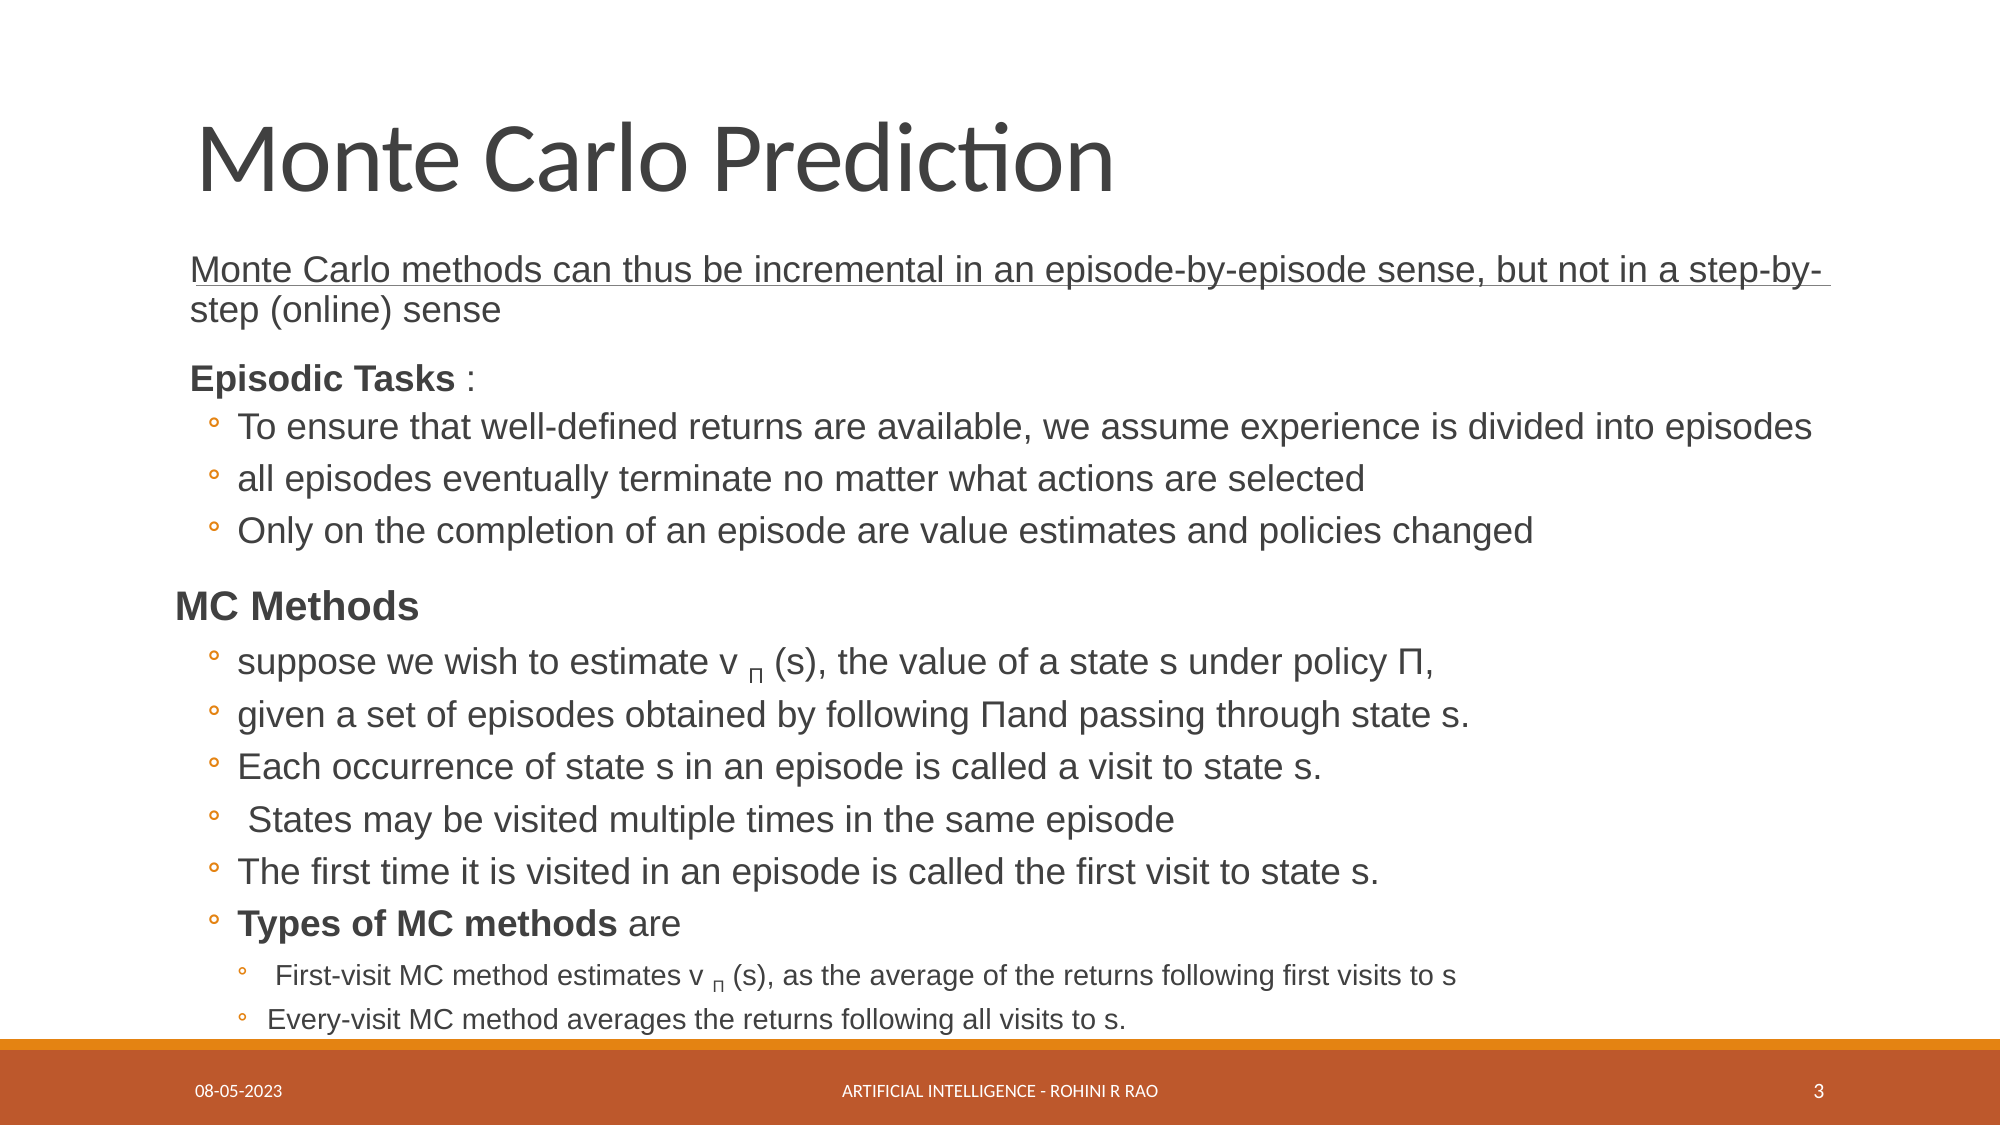

# Monte Carlo Prediction
Monte Carlo methods can thus be incremental in an episode-by-episode sense, but not in a step-by-step (online) sense
Episodic Tasks :
To ensure that well-defined returns are available, we assume experience is divided into episodes
all episodes eventually terminate no matter what actions are selected
Only on the completion of an episode are value estimates and policies changed
MC Methods
suppose we wish to estimate v Π (s), the value of a state s under policy Π,
given a set of episodes obtained by following Πand passing through state s.
Each occurrence of state s in an episode is called a visit to state s.
 States may be visited multiple times in the same episode
The first time it is visited in an episode is called the first visit to state s.
Types of MC methods are
 First-visit MC method estimates v Π (s), as the average of the returns following first visits to s
Every-visit MC method averages the returns following all visits to s.
08-05-2023
Artificial Intelligence - Rohini R Rao
3